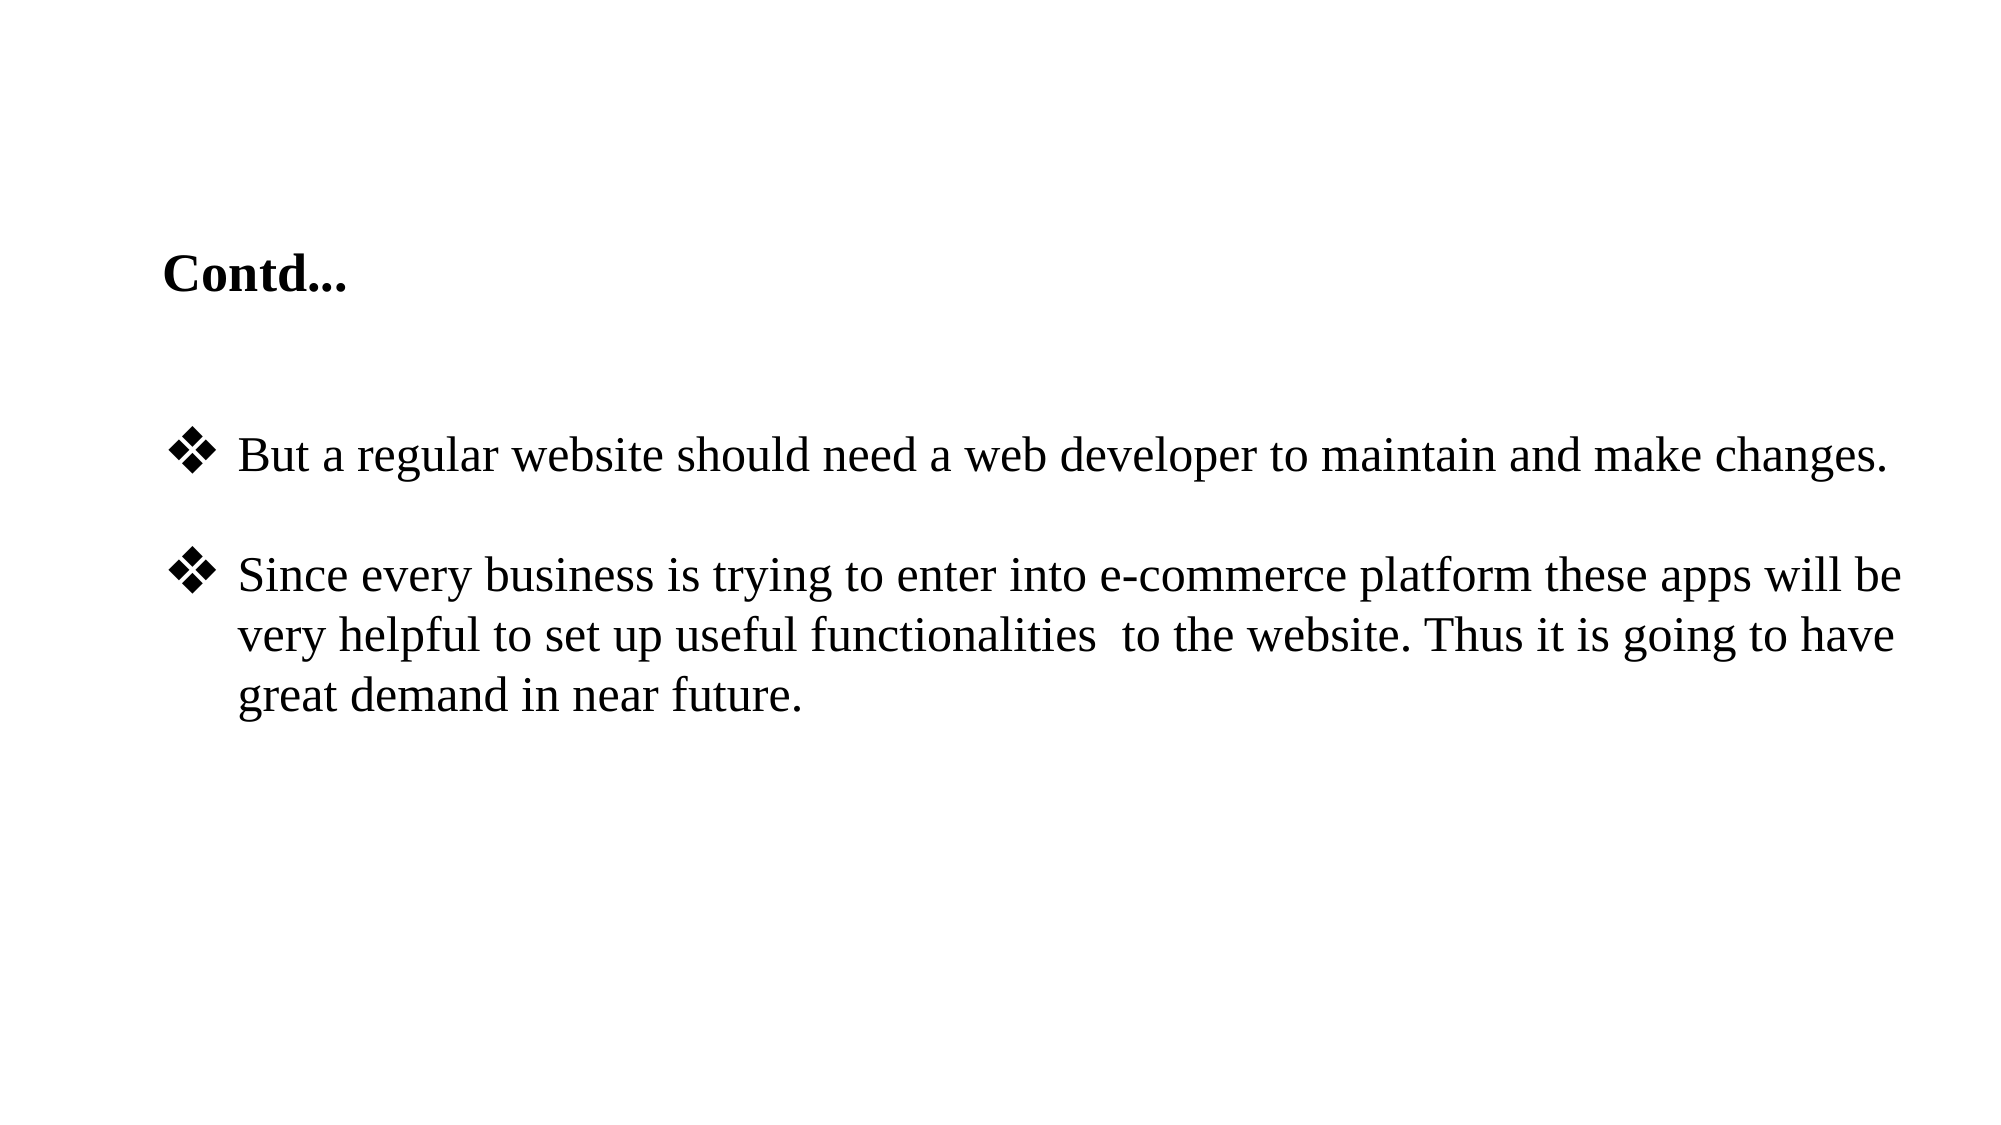

Contd...

But a regular website should need a web developer to maintain and make changes.

Since every business is trying to enter into e-commerce platform these apps will be very helpful to set up useful functionalities  to the website. Thus it is going to have great demand in near future.